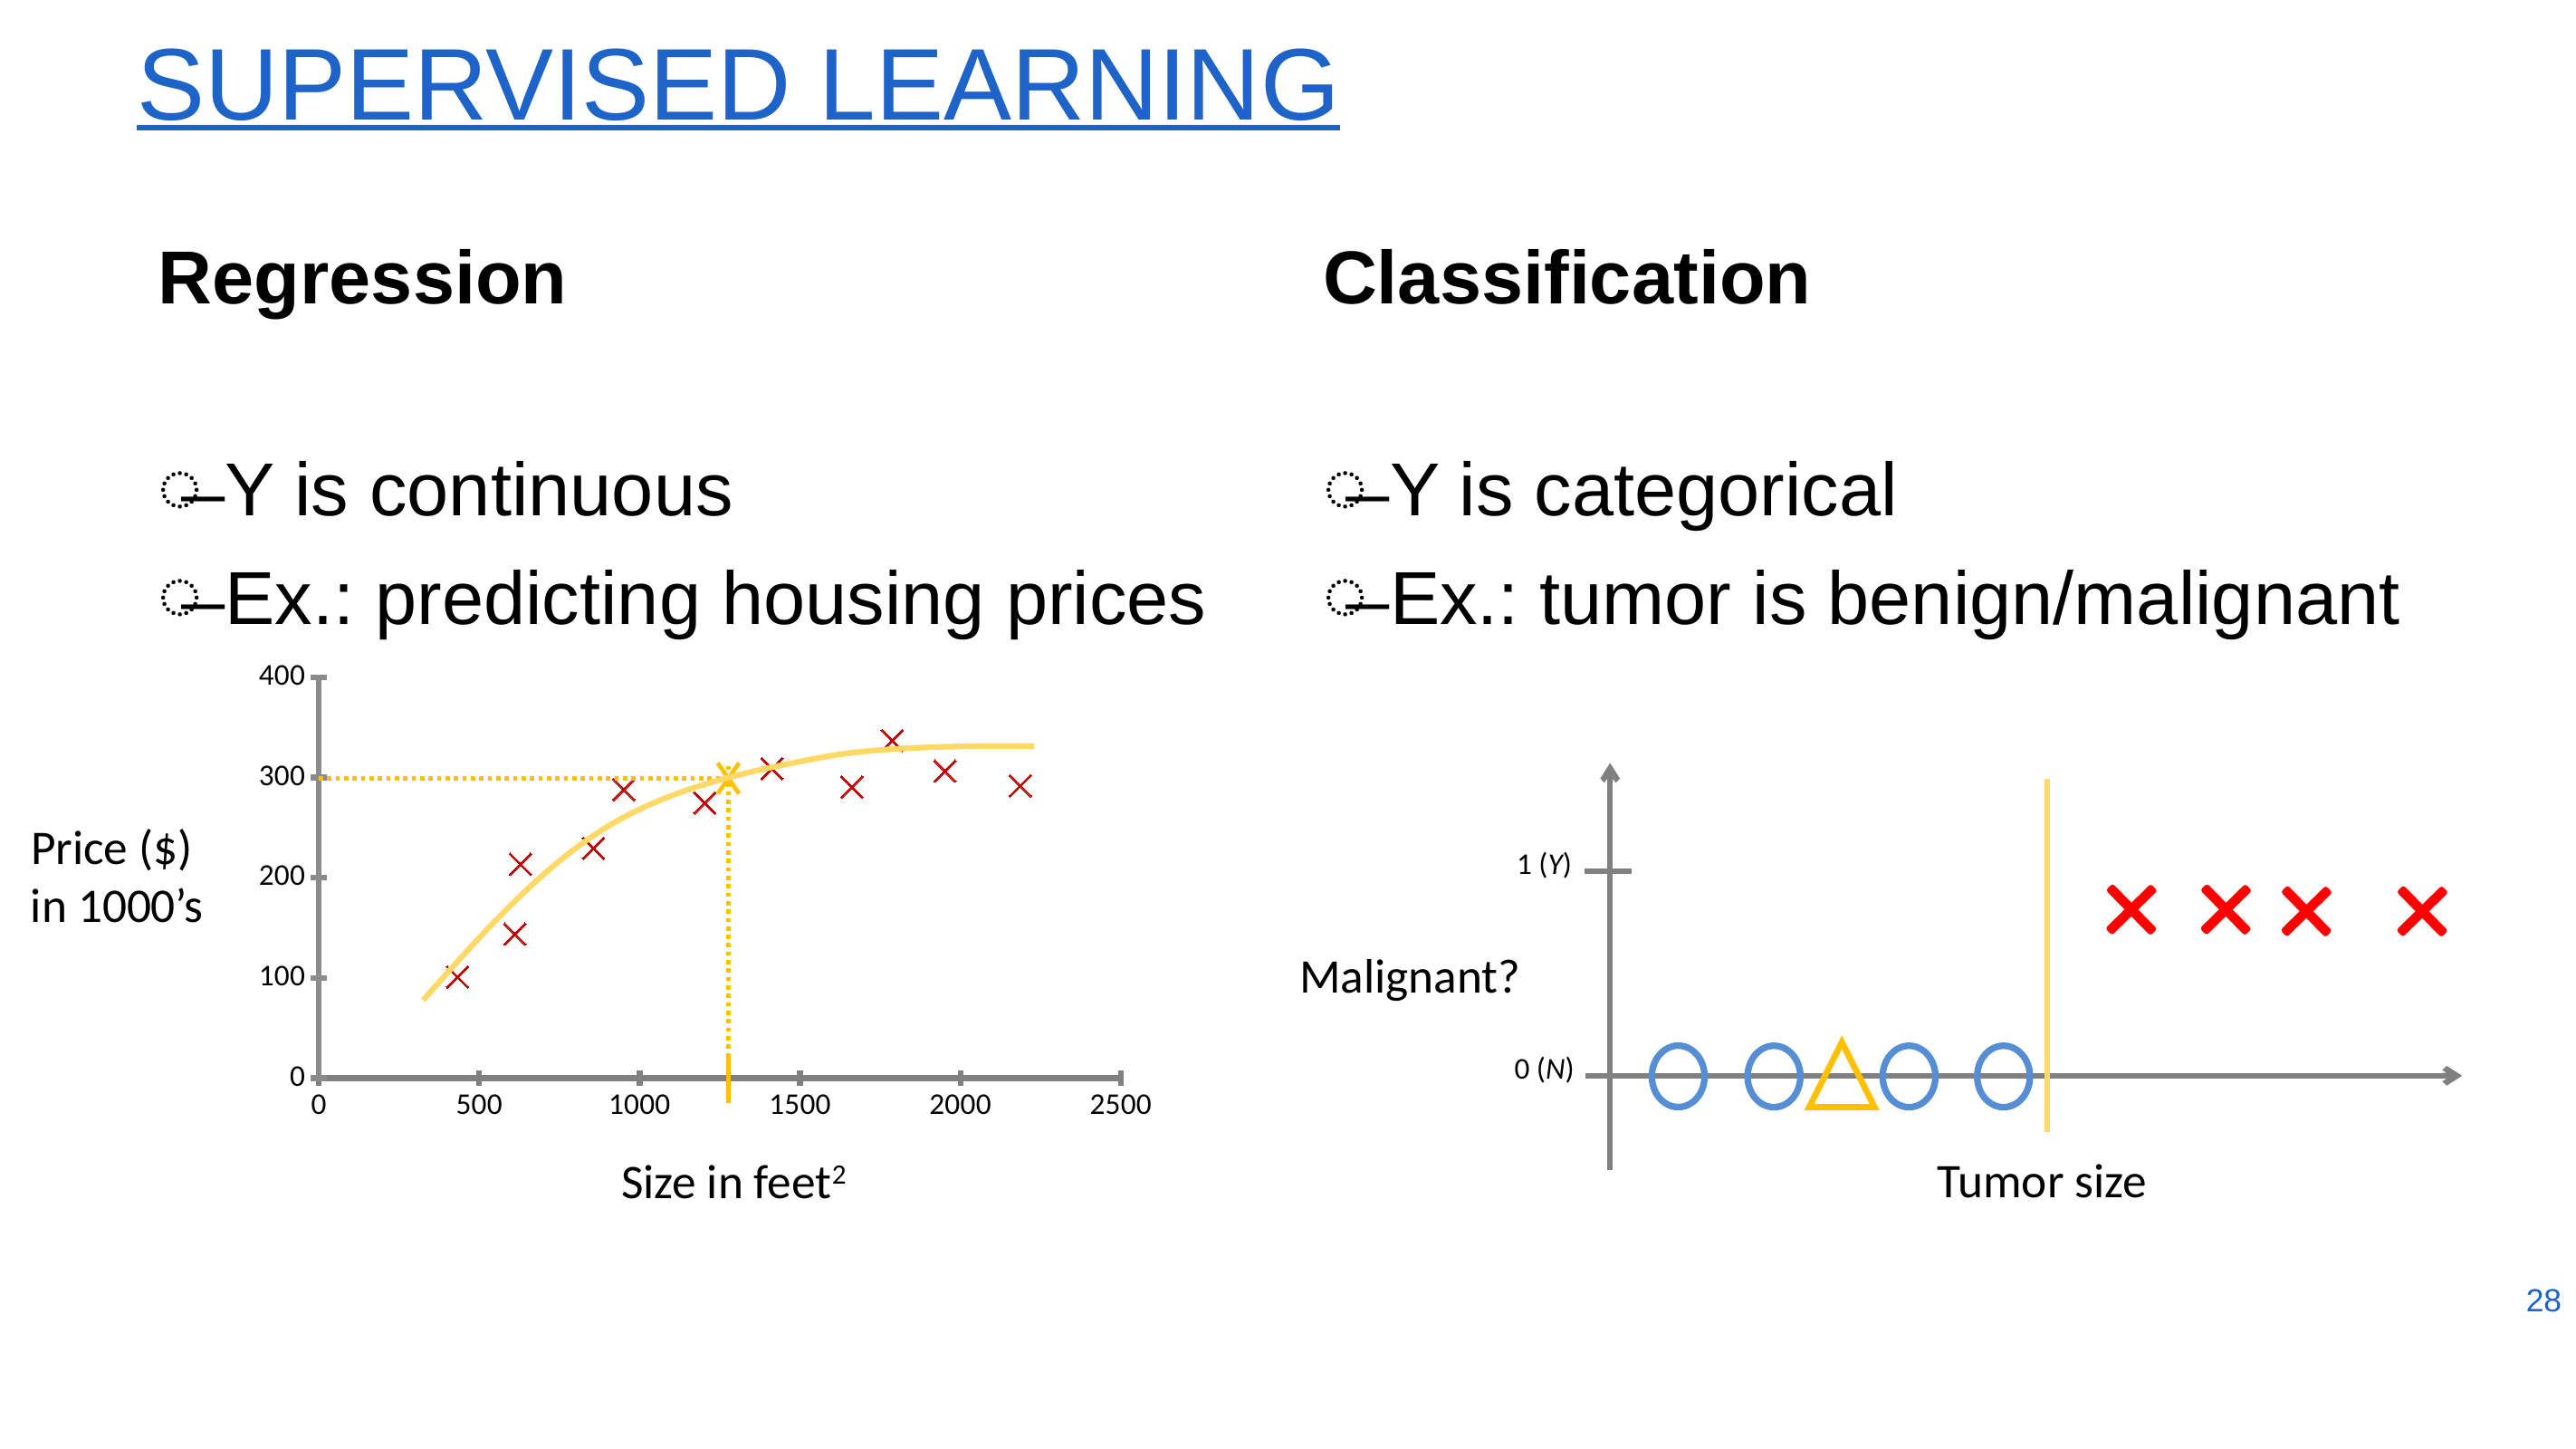

# Supervised learning
Regression

Y is continuous
Ex.: predicting housing prices
Classification

Y is categorical
Ex.: tumor is benign/malignant

### Chart

| Category | Size (feet2) |
|---|---|
Price ($)
in 1000’s
1 (Y)
Malignant?

0 (N)

Tumor size

Size in feet2
28